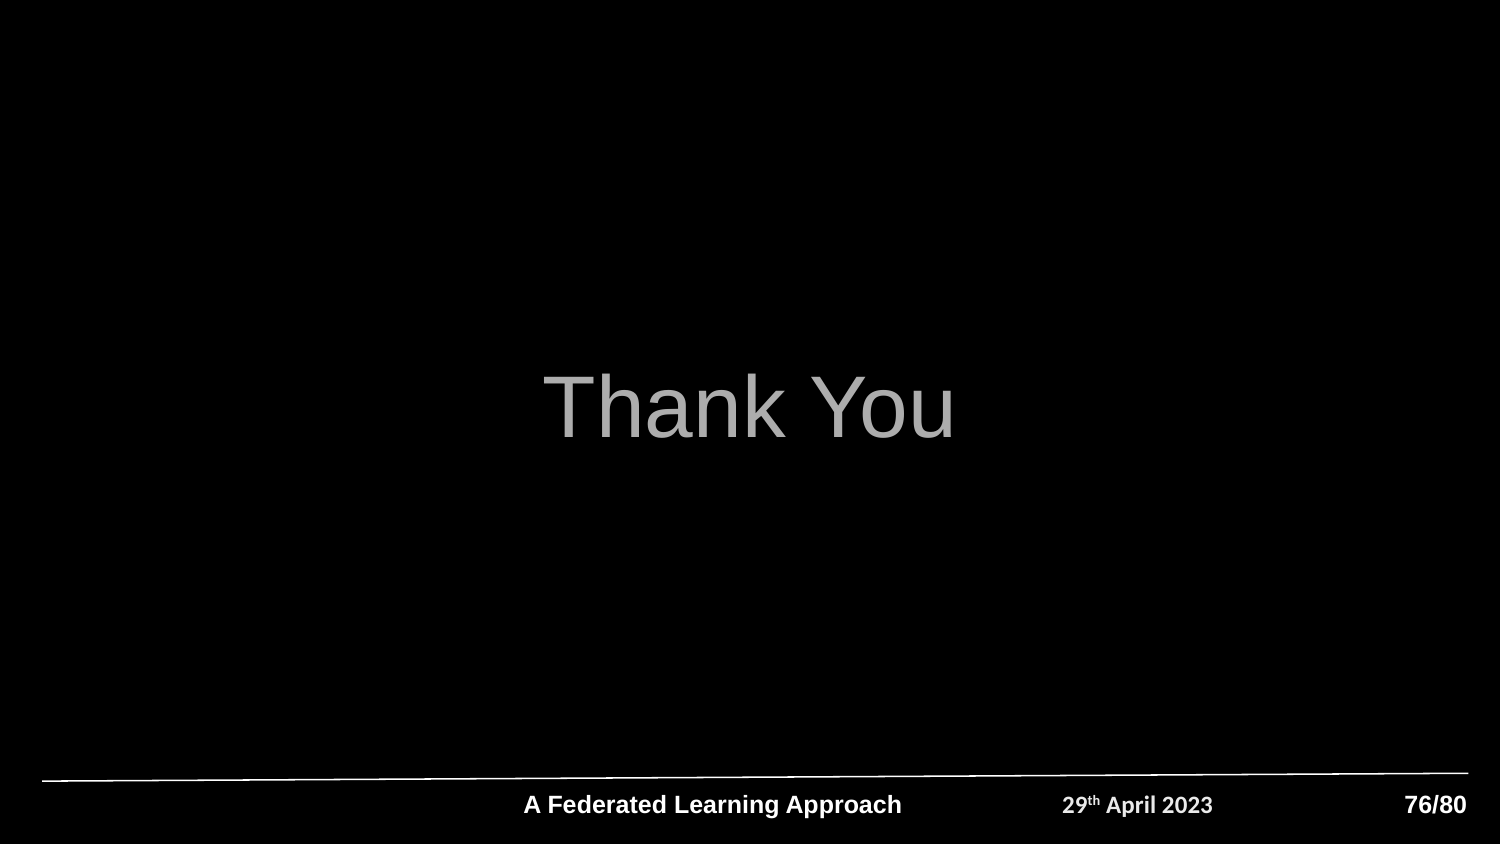

Thank You
A Federated Learning Approach
29th April 2023

76/80